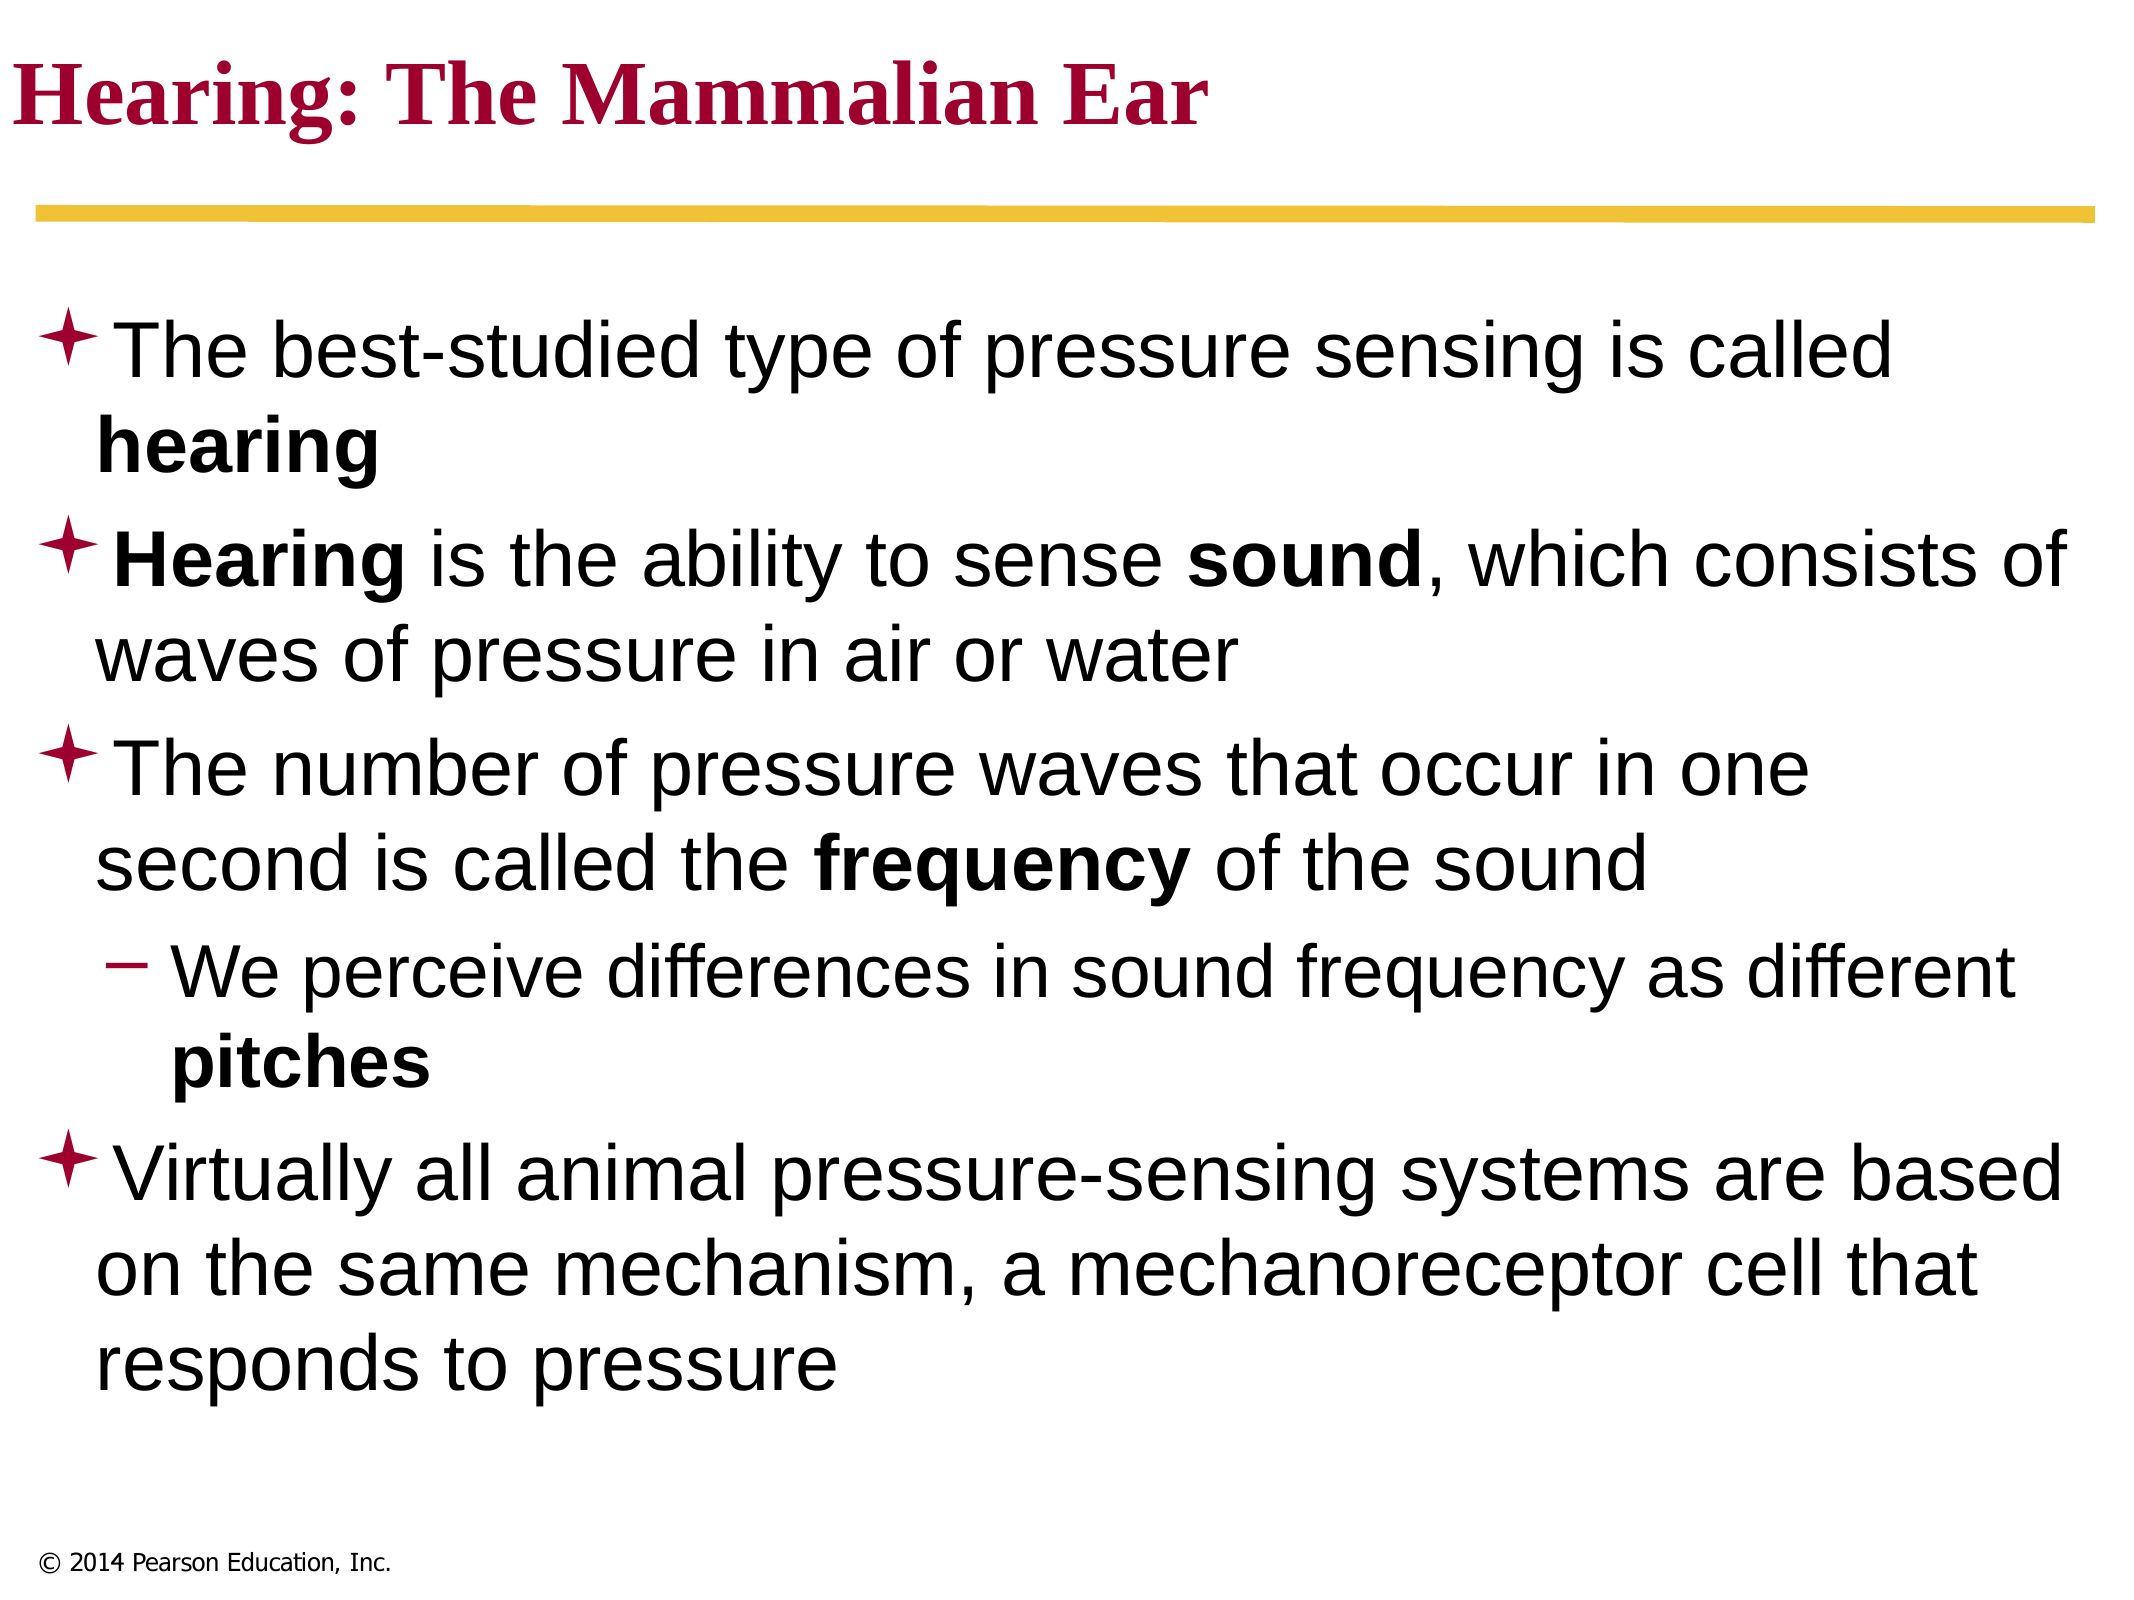

Hearing: The Mammalian Ear
The best-studied type of pressure sensing is called hearing
Hearing is the ability to sense sound, which consists of waves of pressure in air or water
The number of pressure waves that occur in one second is called the frequency of the sound
We perceive differences in sound frequency as different pitches
Virtually all animal pressure-sensing systems are based on the same mechanism, a mechanoreceptor cell that responds to pressure